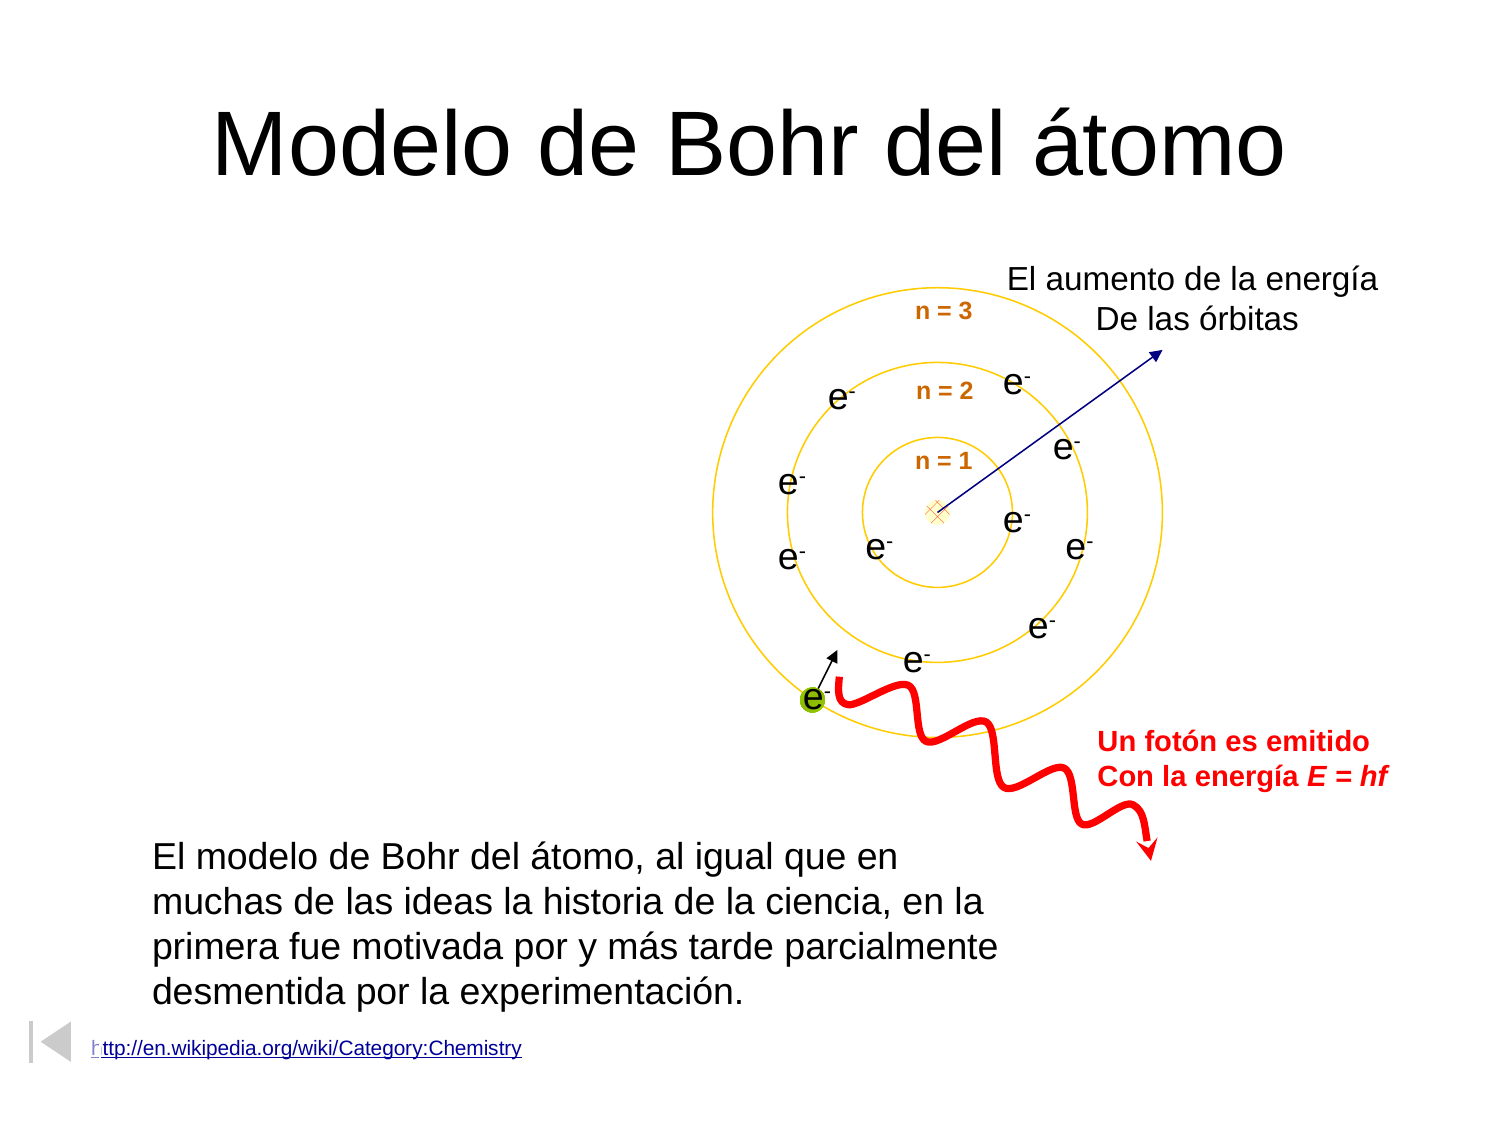

# Modelo de Bohr del átomo
El aumento de la energía
De las órbitas
n = 3

e-
e-
e-
e-
e-
e-
e-
e-

n = 2

n = 1
e-
e-

e-

Un fotón es emitido
Con la energía E = hf
El modelo de Bohr del átomo, al igual que en muchas de las ideas la historia de la ciencia, en la primera fue motivada por y más tarde parcialmente desmentida por la experimentación.

http://en.wikipedia.org/wiki/Category:Chemistry